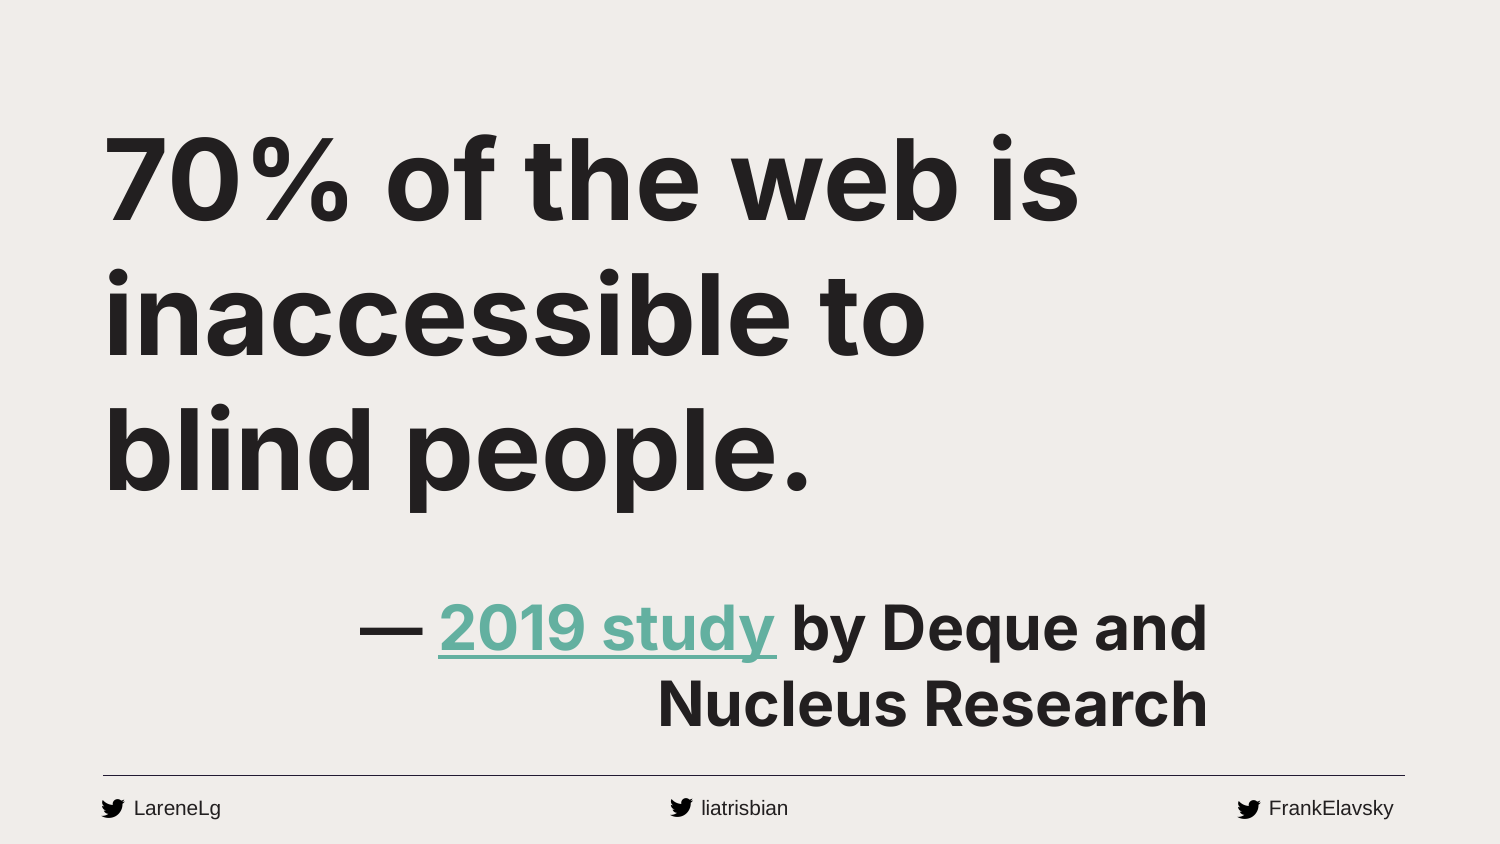

# 70% of the web is inaccessible to blind people.
— 2019 study by Deque and Nucleus Research